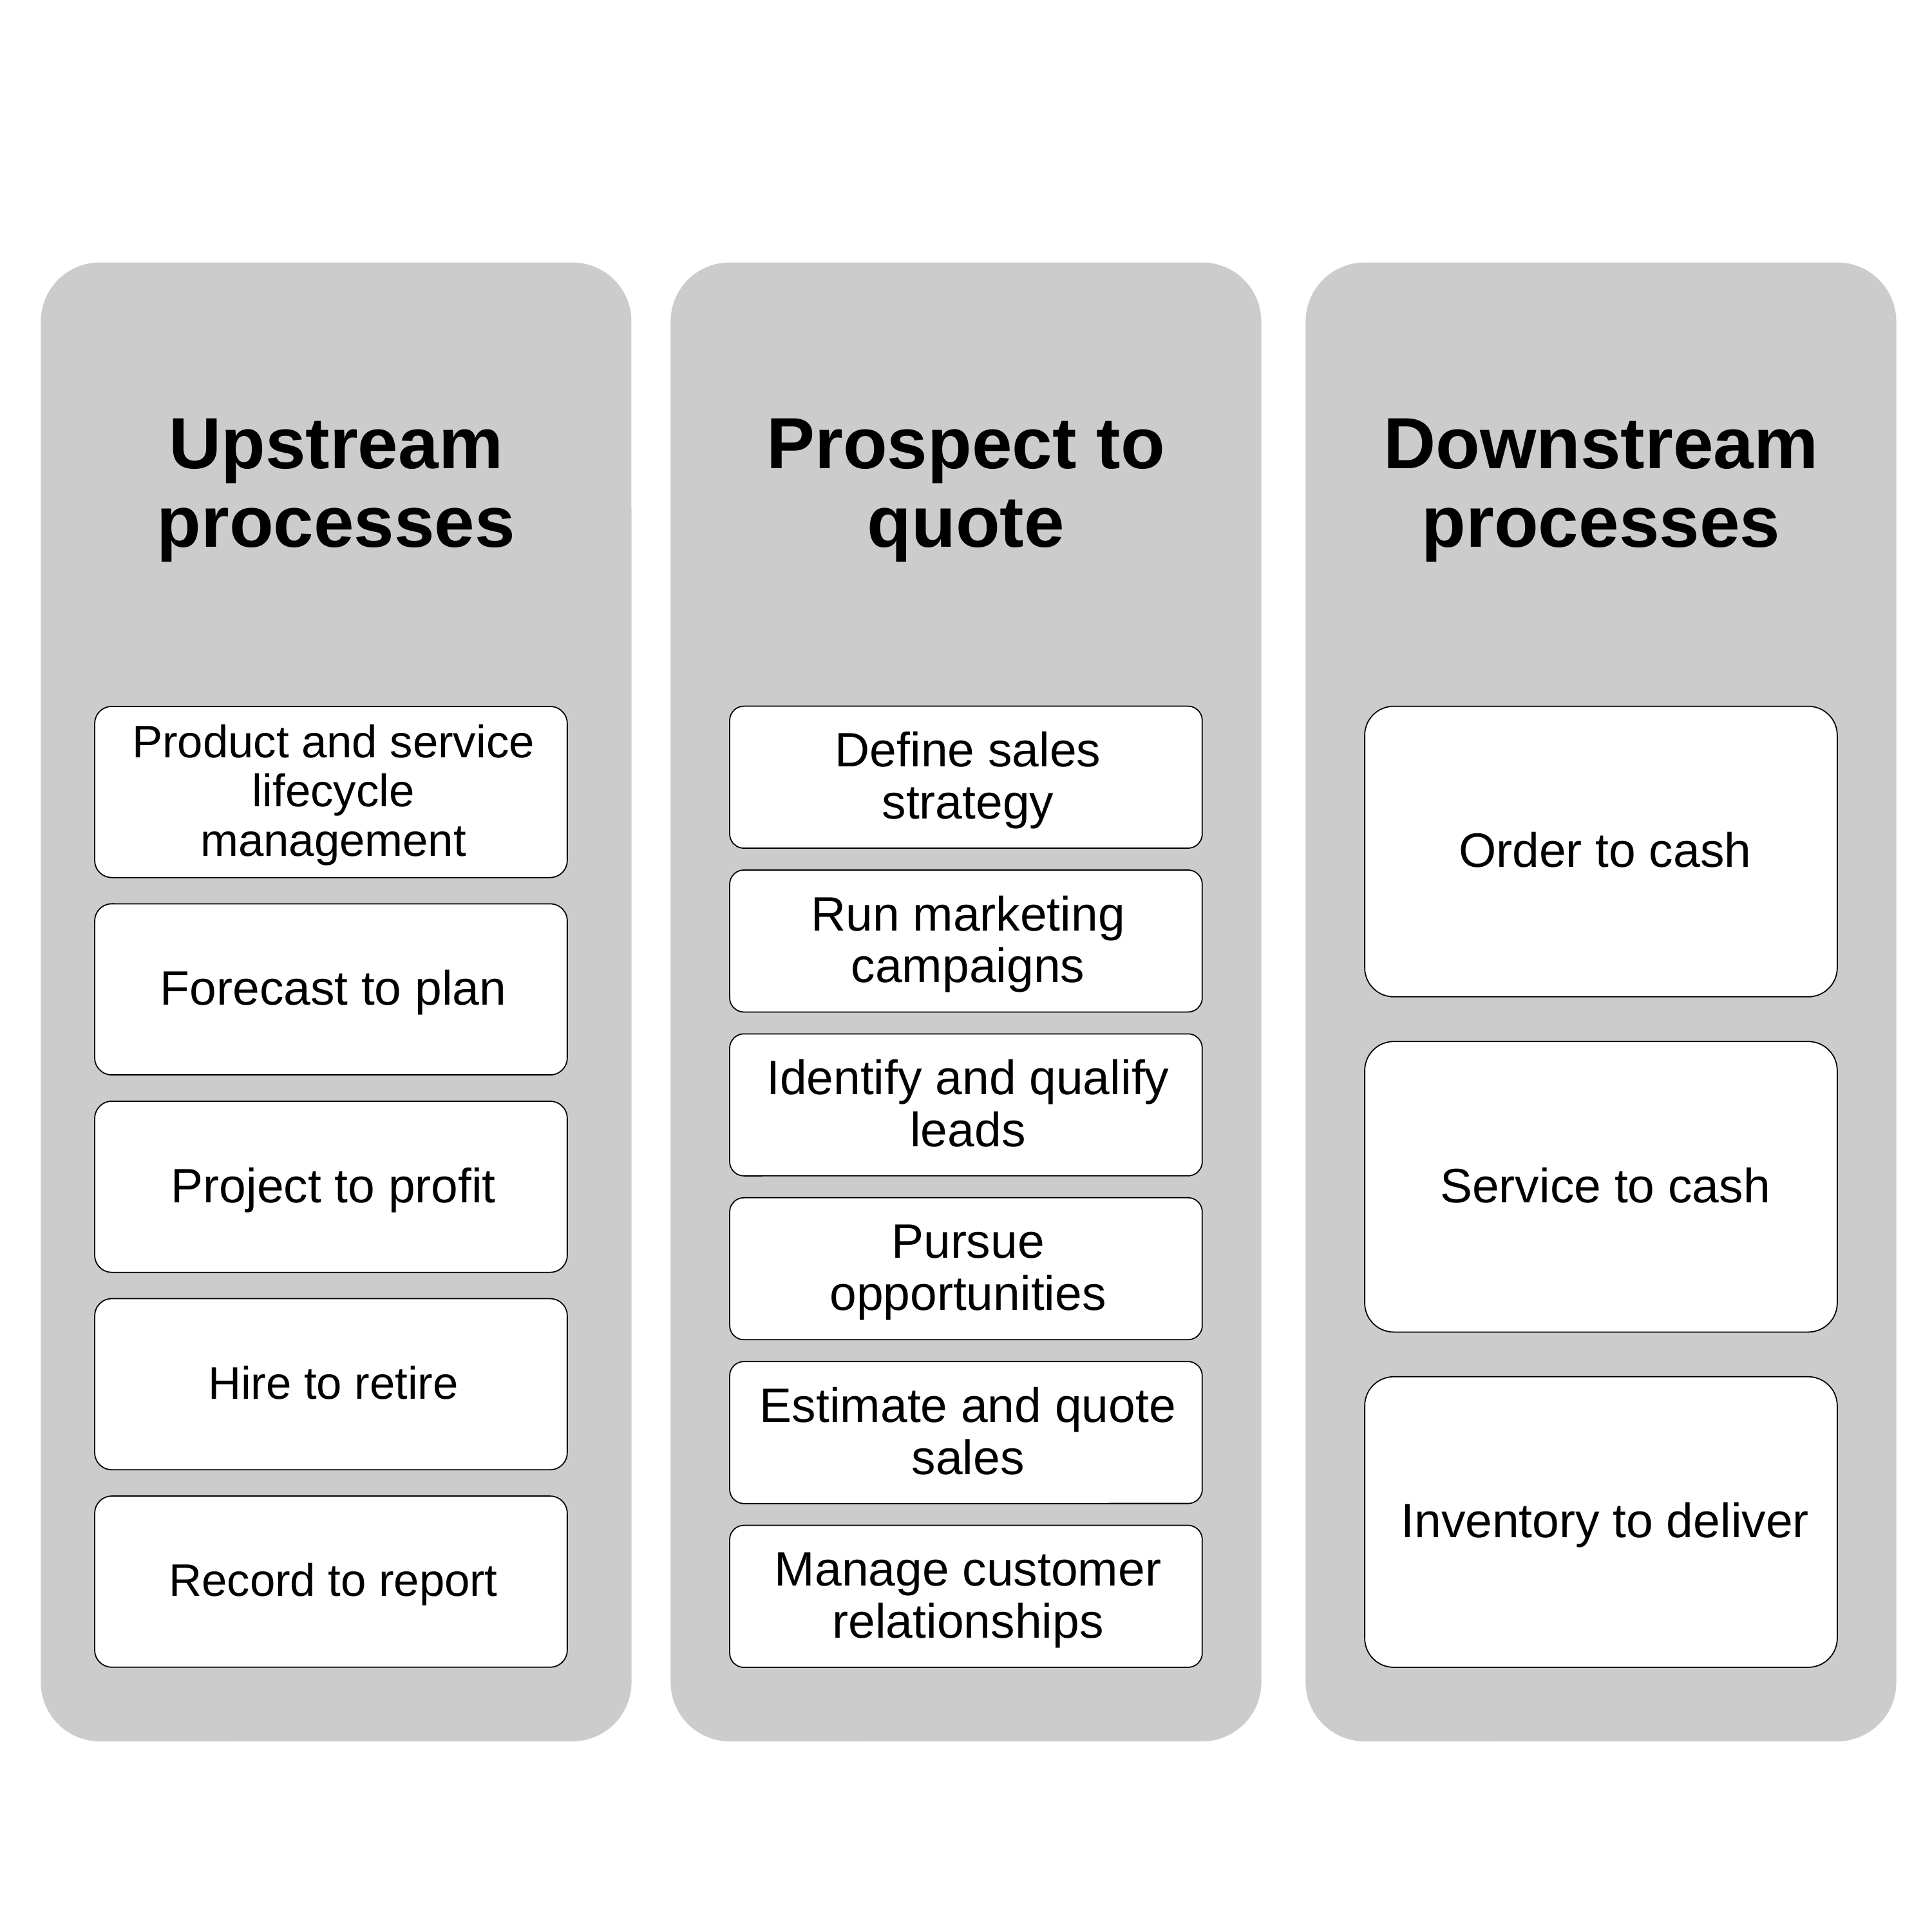

Upstream processes
Product and service lifecycle management
Forecast to plan
Project to profit
Hire to retire
Record to report
Prospect to quote
Define sales strategy
Run marketing campaigns
Identify and qualify leads
Pursue opportunities
Estimate and quote sales
Manage customer relationships
Downstream processes
Order to cash
Service to cash
Inventory to deliver